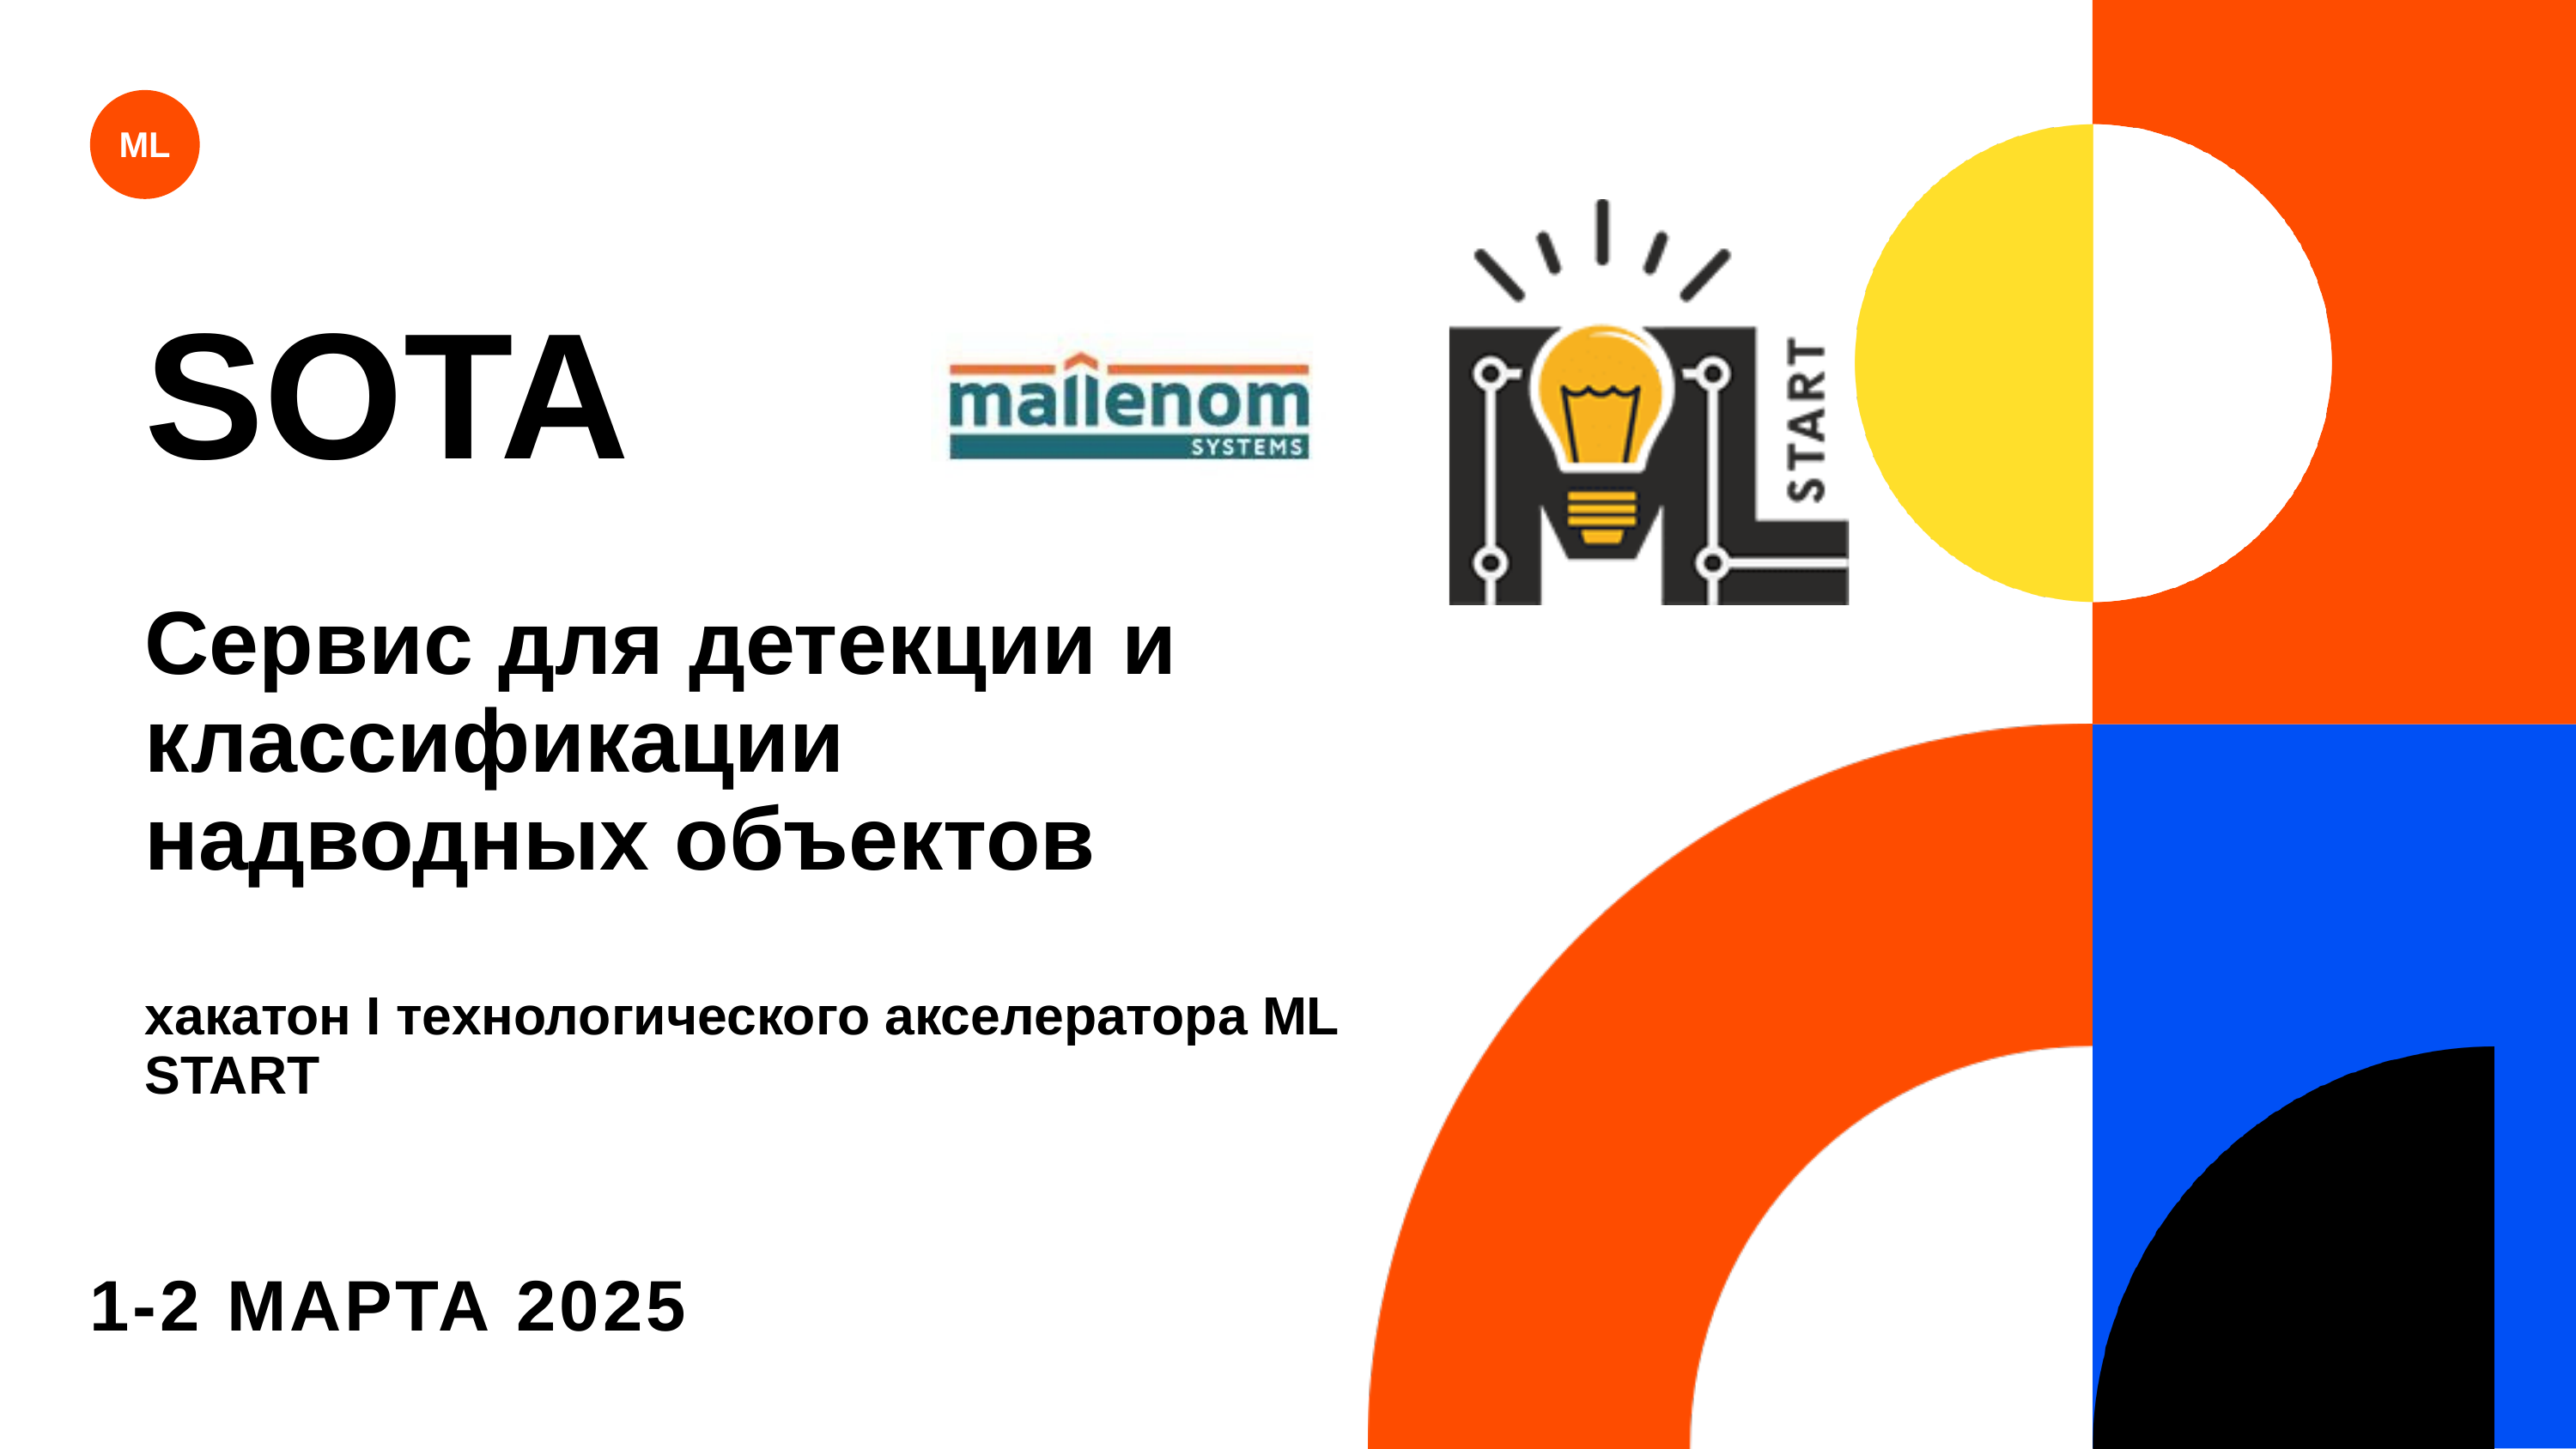

ML

SOTA

Сервис для детекции и классификации надводных объектов

хакатон I технологического акселератора ML START

1-2 МАРТА 2025